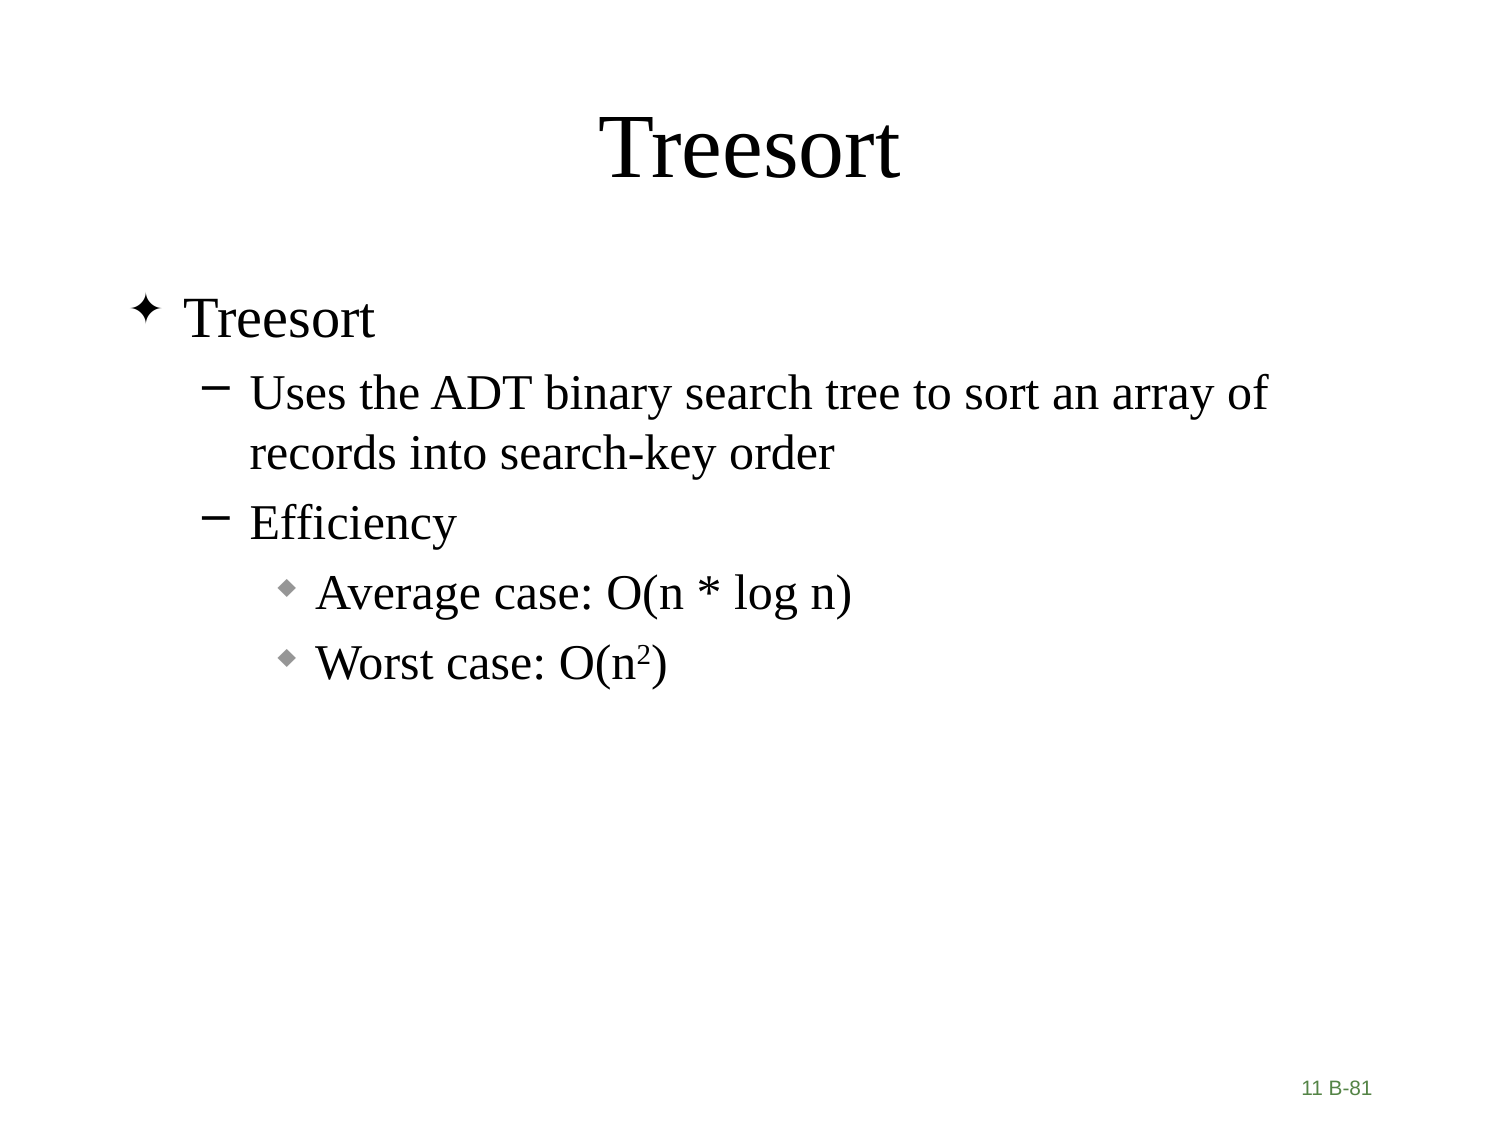

# Treesort
Treesort
Uses the ADT binary search tree to sort an array of records into search-key order
Efficiency
Average case: O(n * log n)
Worst case: O(n2)
11 B-81